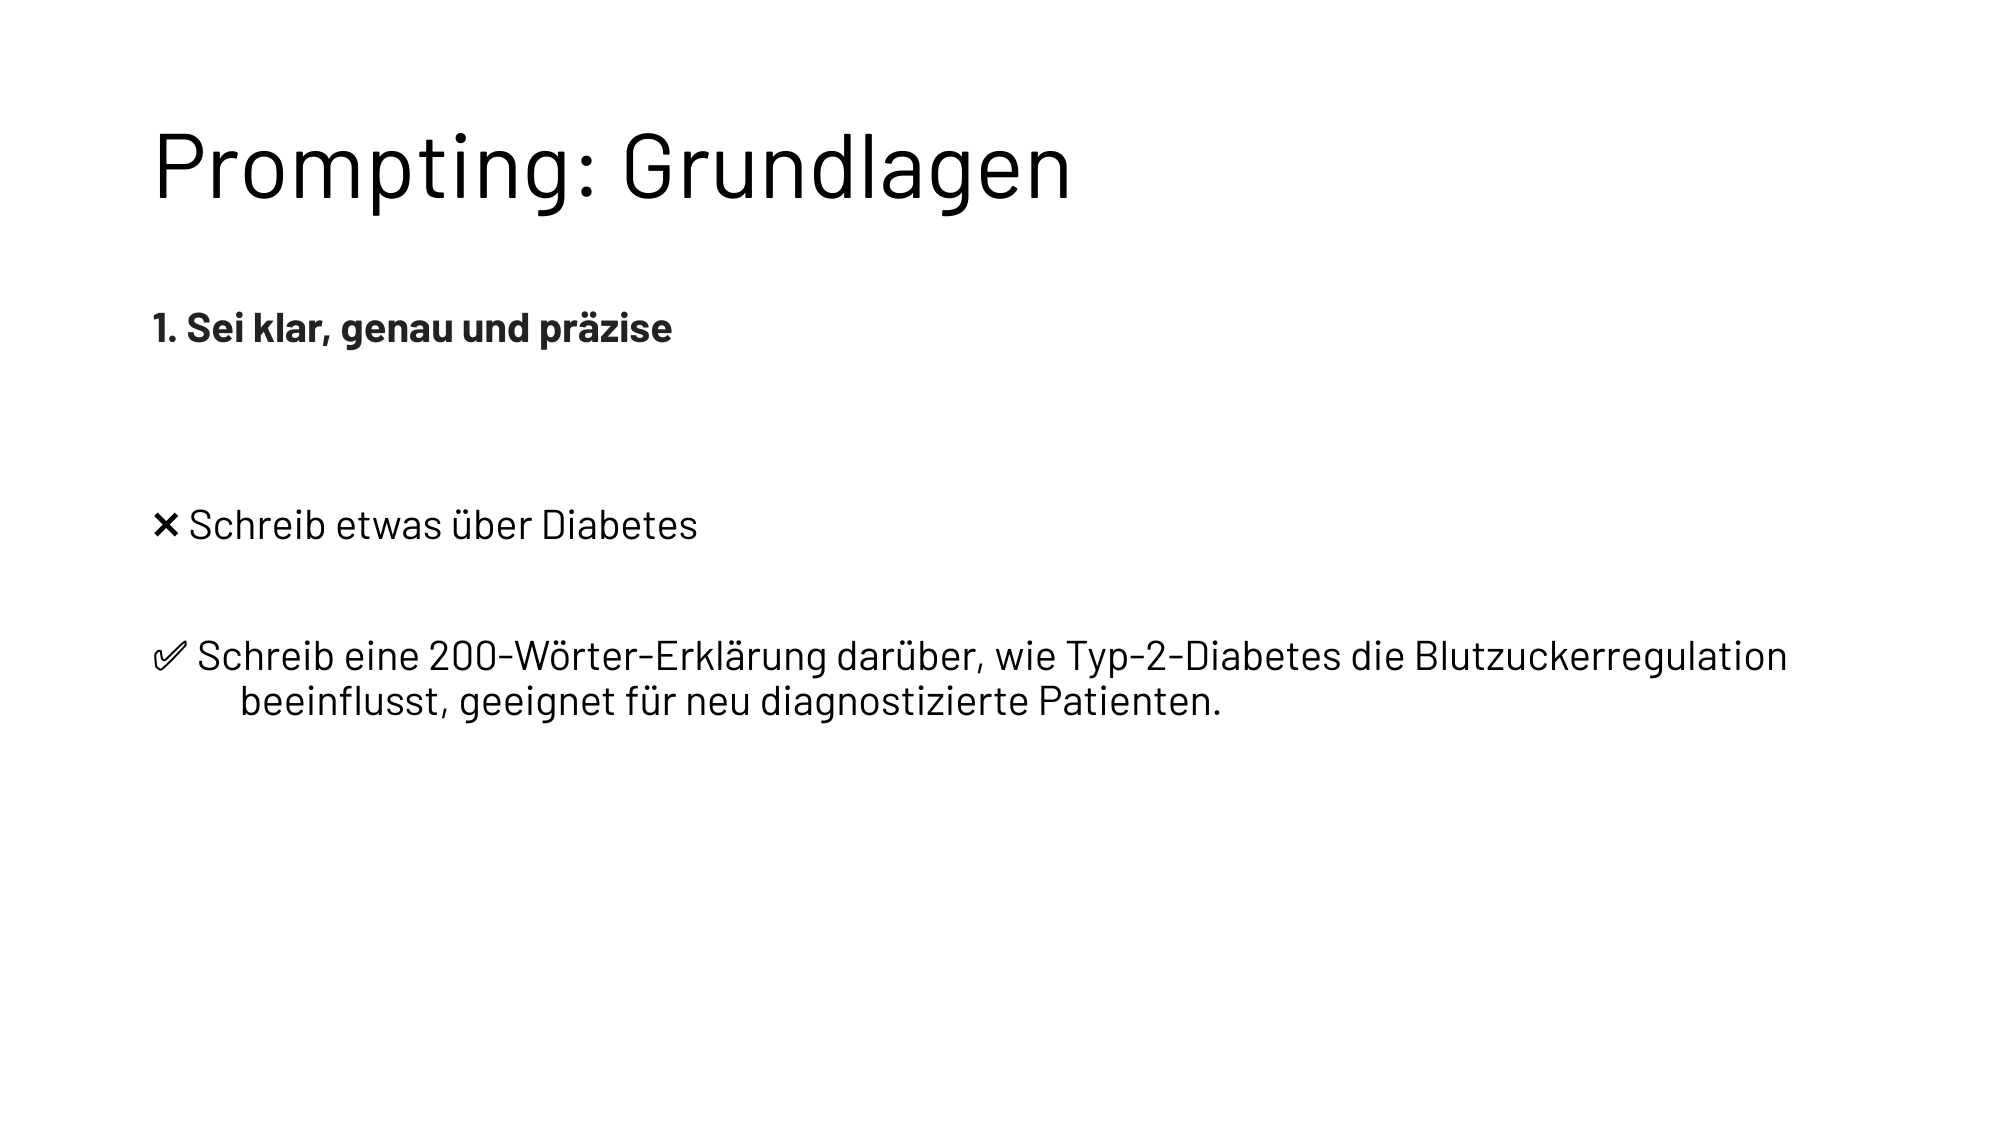

# Prompting: Grundlagen
1. Sei klar, genau und präzise

❌ Schreib etwas über Diabetes

✅ Schreib eine 200-Wörter-Erklärung darüber, wie Typ-2-Diabetes die Blutzuckerregulation beeinflusst, geeignet für neu diagnostizierte Patienten.